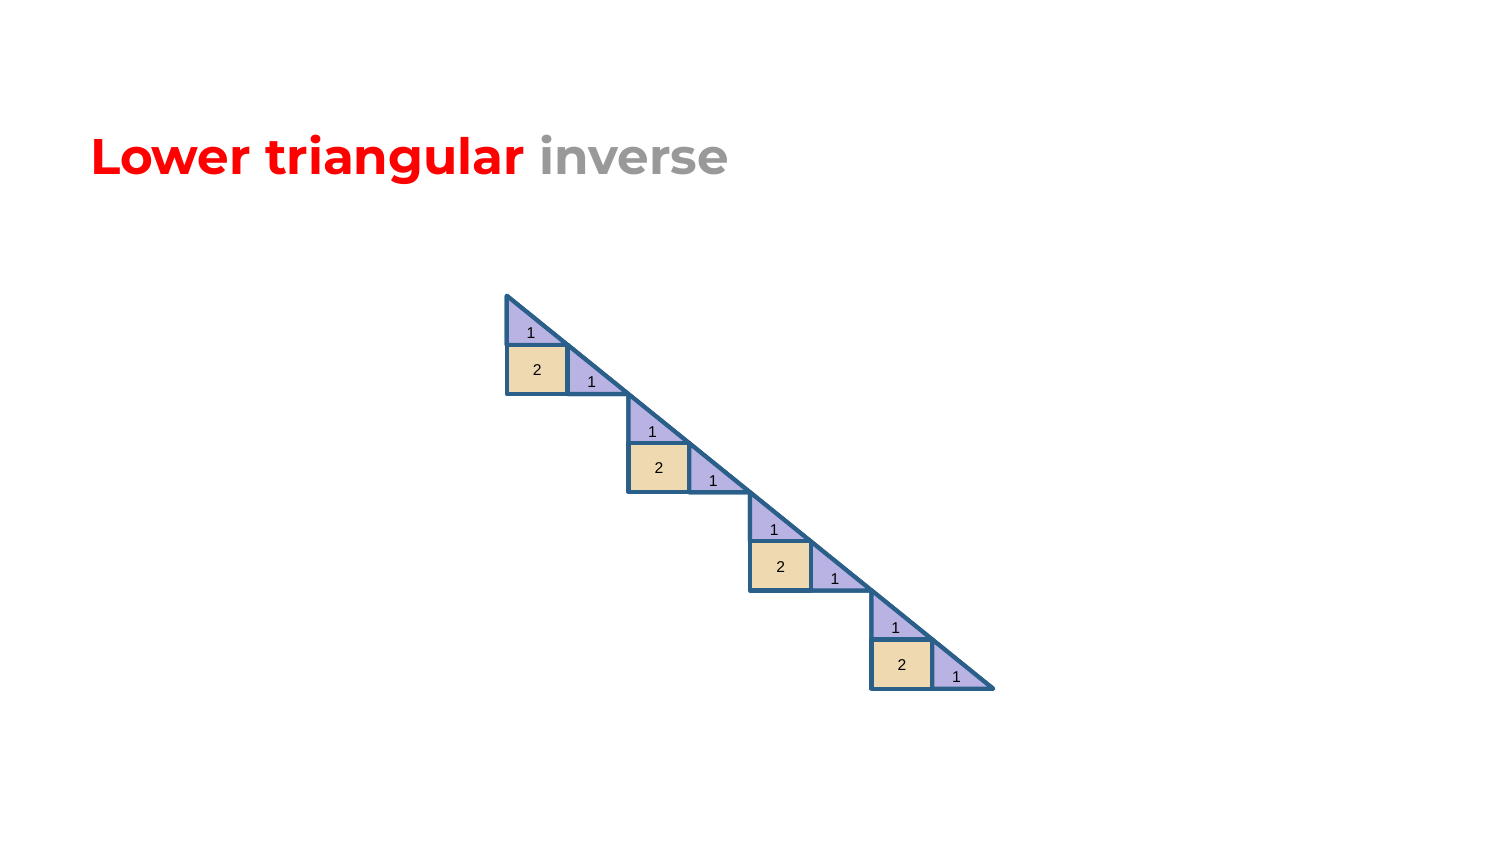

# Lower triangular inverse
1
1
2
1
1
1
1
2
1
1
1
1
2
1
1
1
1
2
1
1